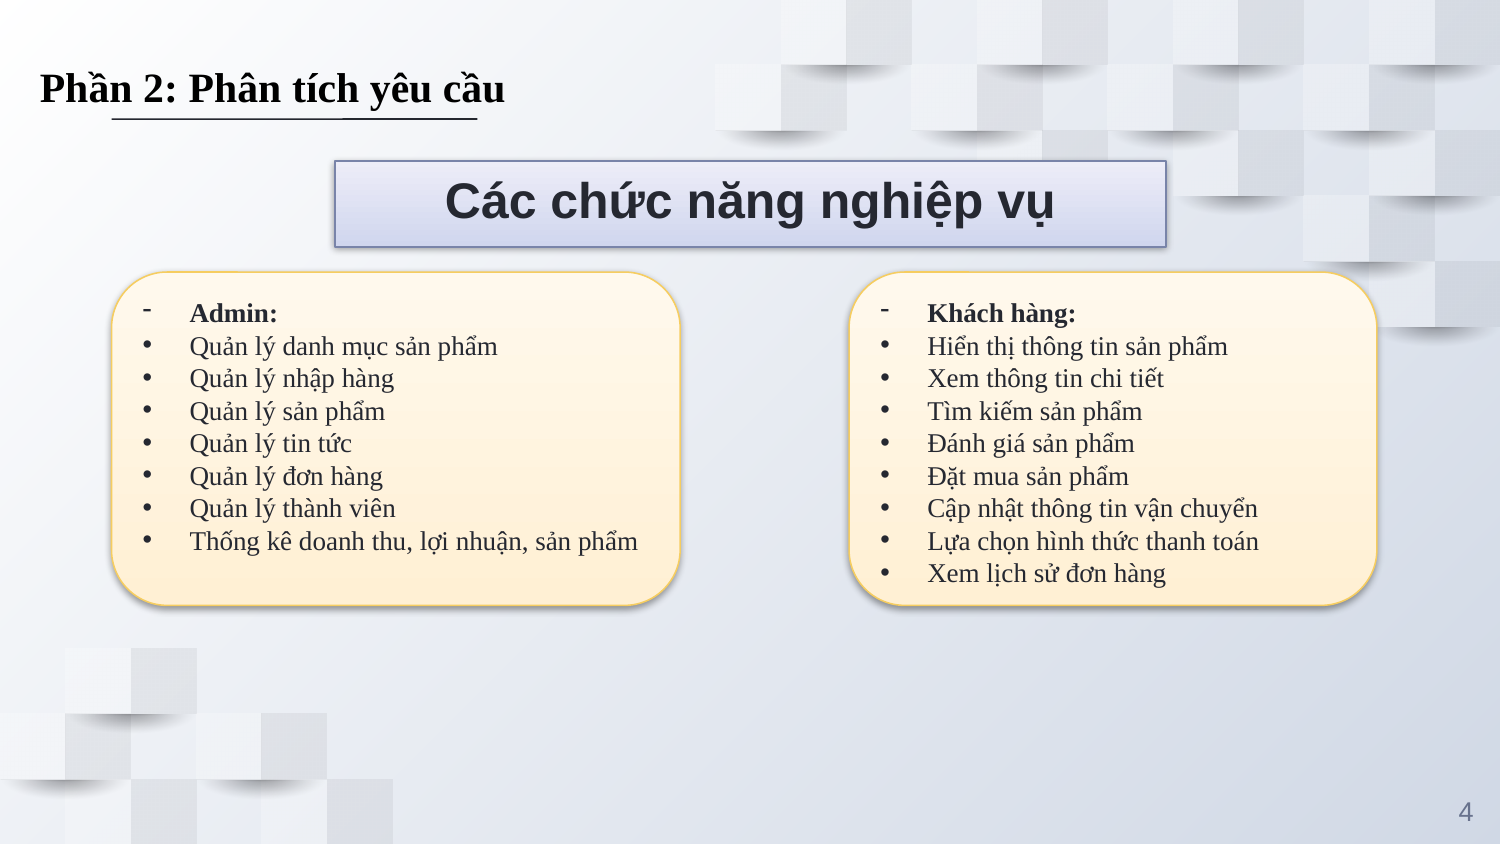

Phần 2: Phân tích yêu cầu
Các chức năng nghiệp vụ
Admin:
Quản lý danh mục sản phẩm
Quản lý nhập hàng
Quản lý sản phẩm
Quản lý tin tức
Quản lý đơn hàng
Quản lý thành viên
Thống kê doanh thu, lợi nhuận, sản phẩm

Khách hàng:
Hiển thị thông tin sản phẩm
Xem thông tin chi tiết
Tìm kiếm sản phẩm
Đánh giá sản phẩm
Đặt mua sản phẩm
Cập nhật thông tin vận chuyển
Lựa chọn hình thức thanh toán
Xem lịch sử đơn hàng

4